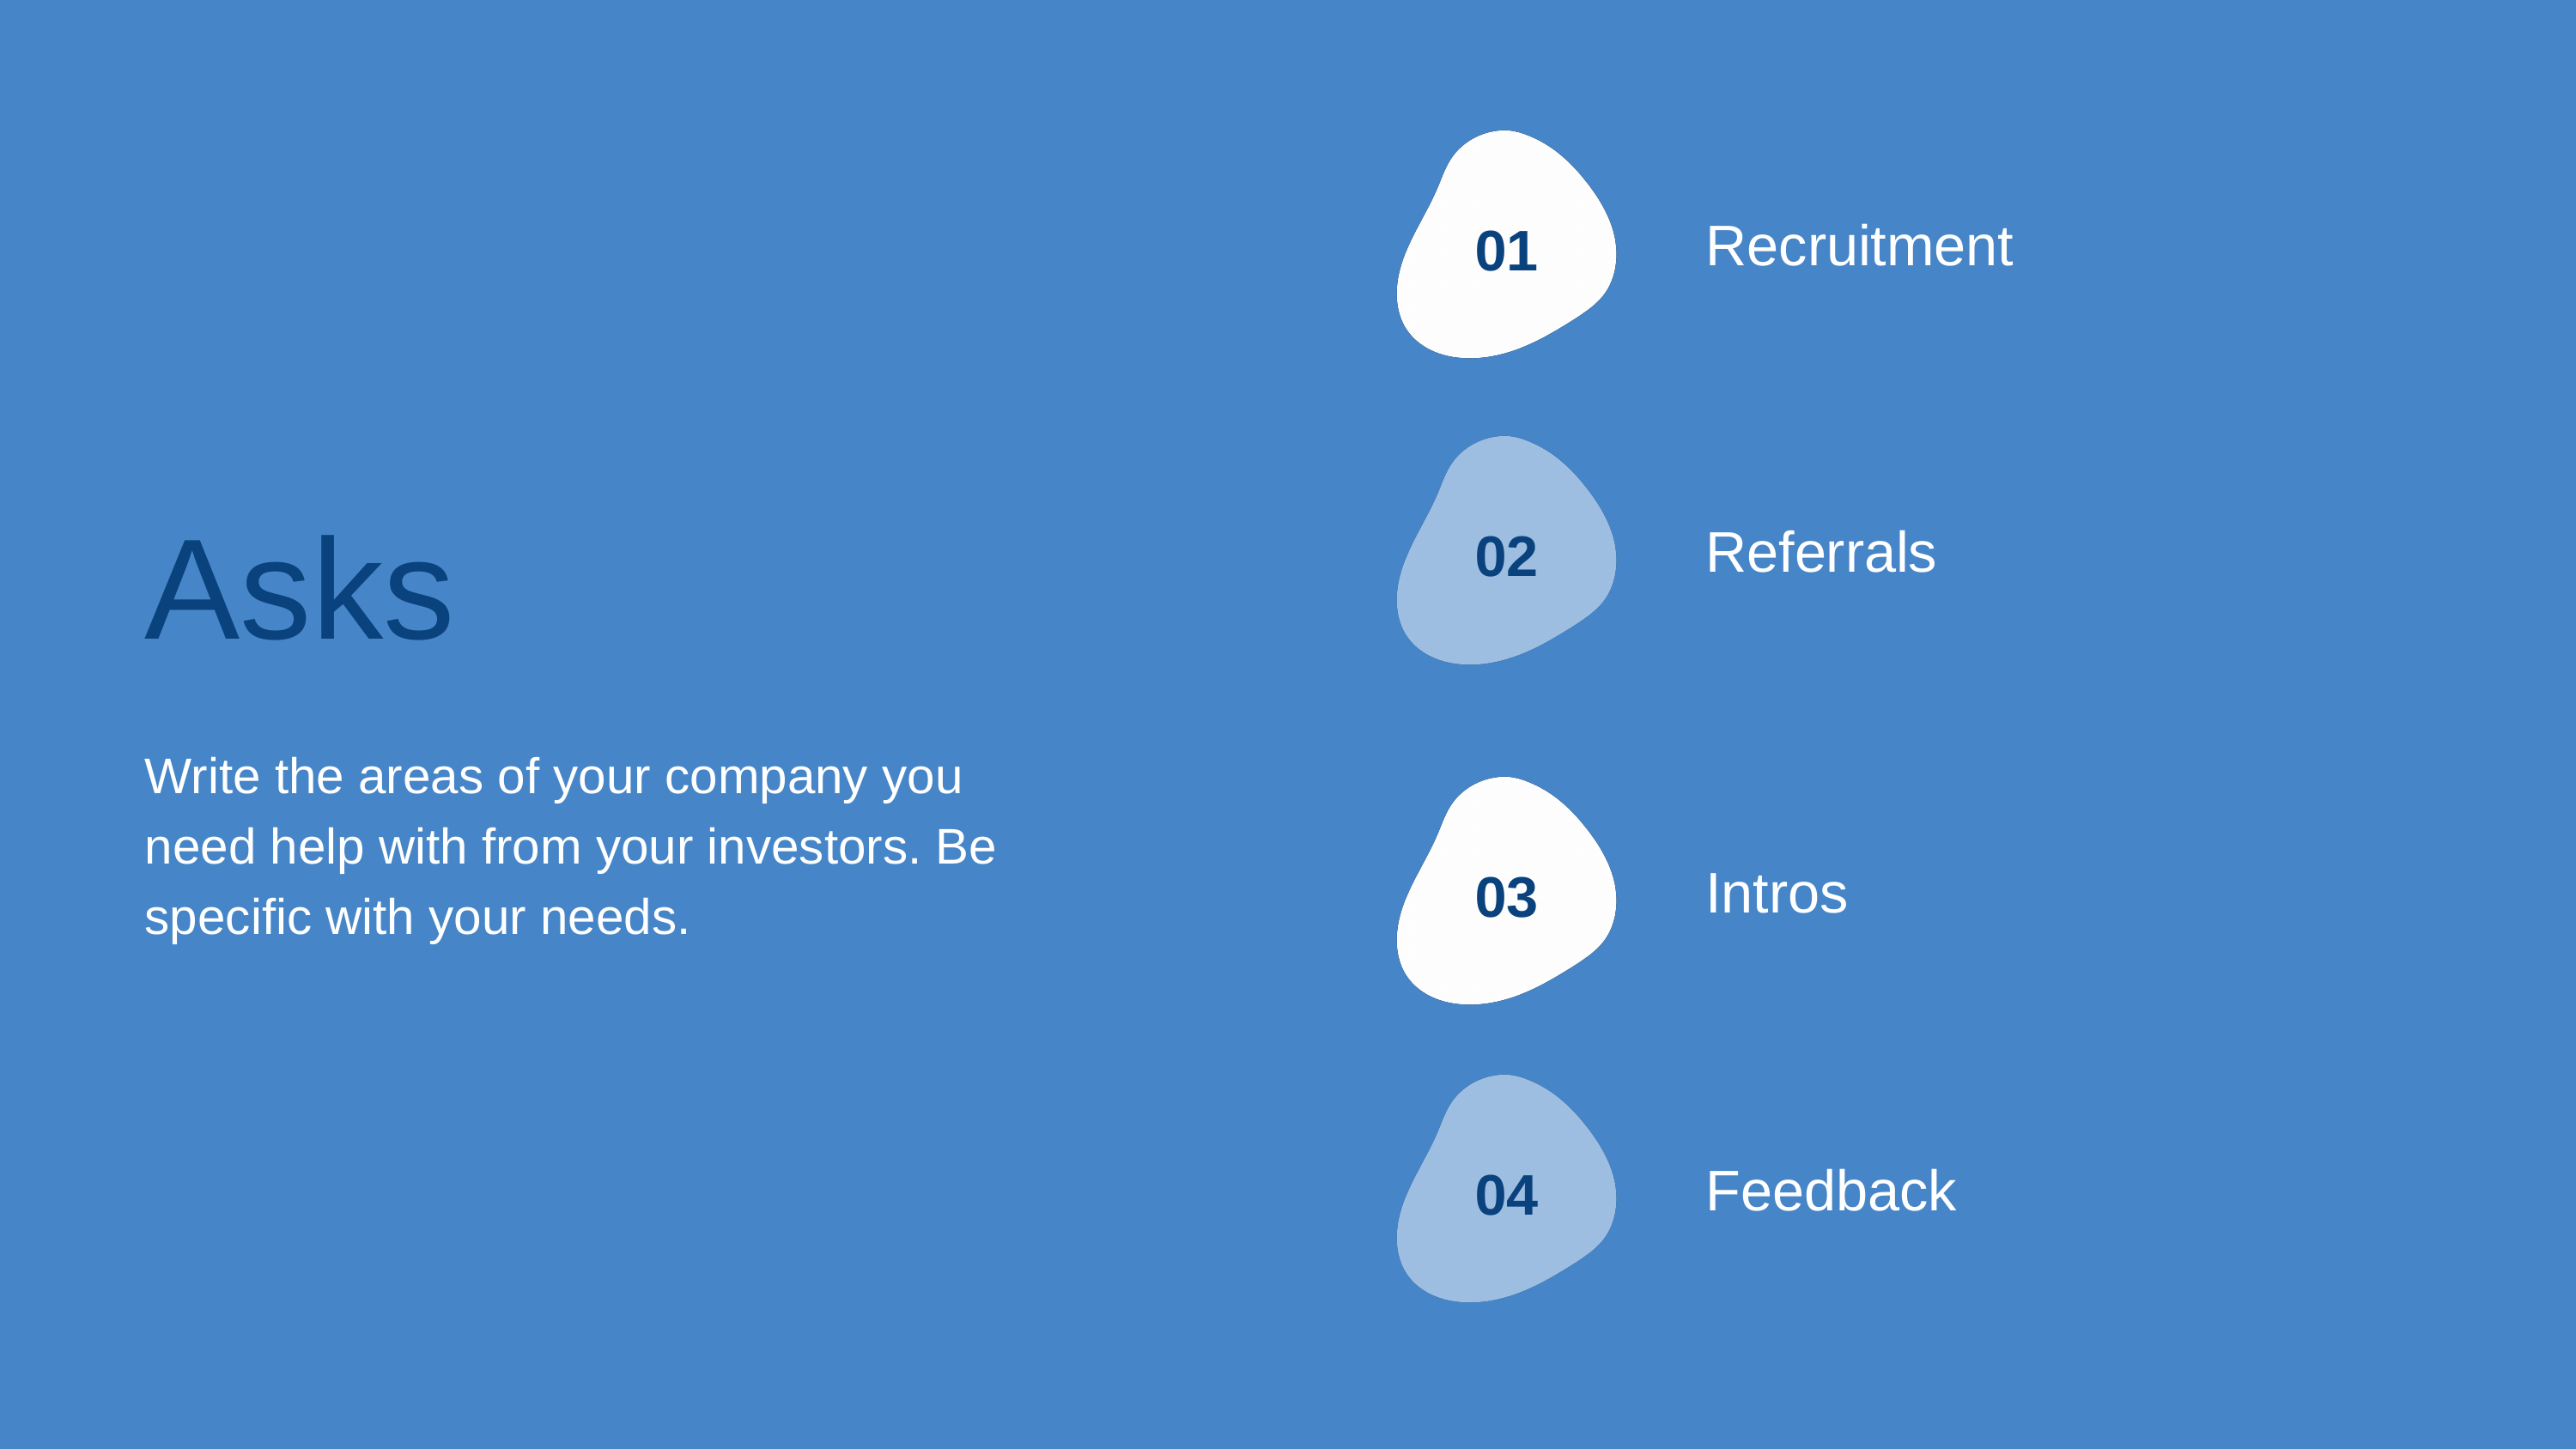

01
Recruitment

Asks
Write the areas of your company you need help with from your investors. Be specific with your needs.
02
Referrals

03
Intros

04
Feedback